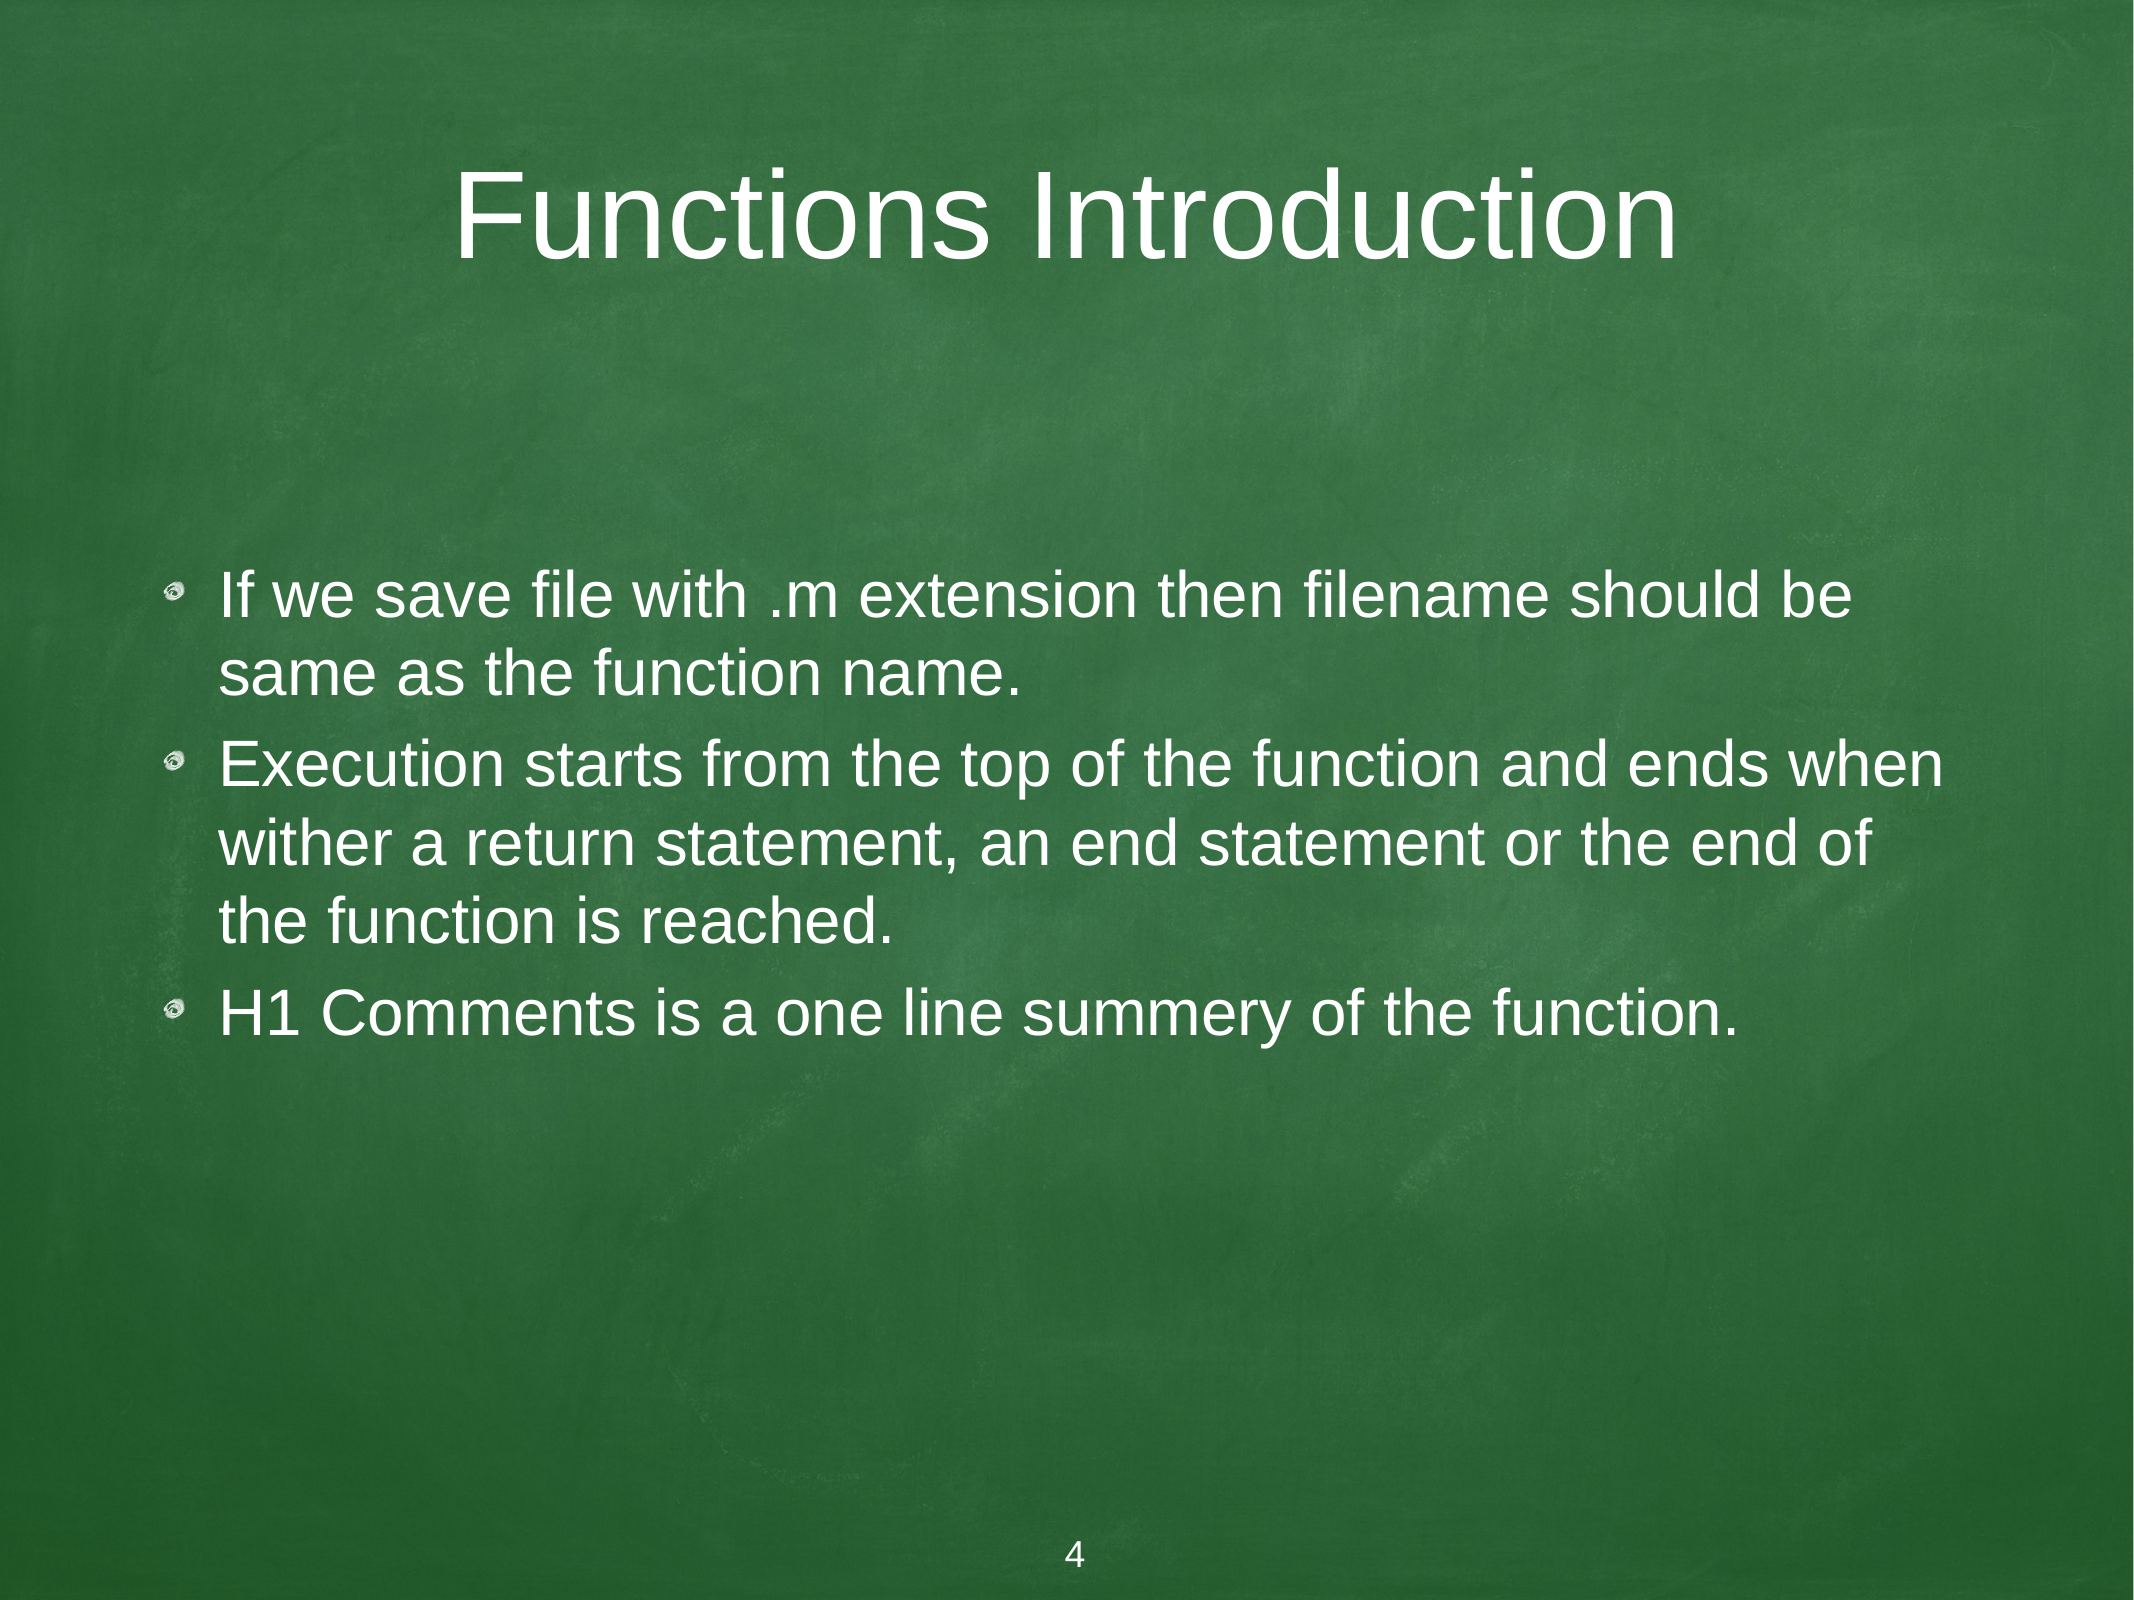

# Functions Introduction
If we save file with .m extension then filename should be same as the function name.
Execution starts from the top of the function and ends when wither a return statement, an end statement or the end of the function is reached.
H1 Comments is a one line summery of the function.
4